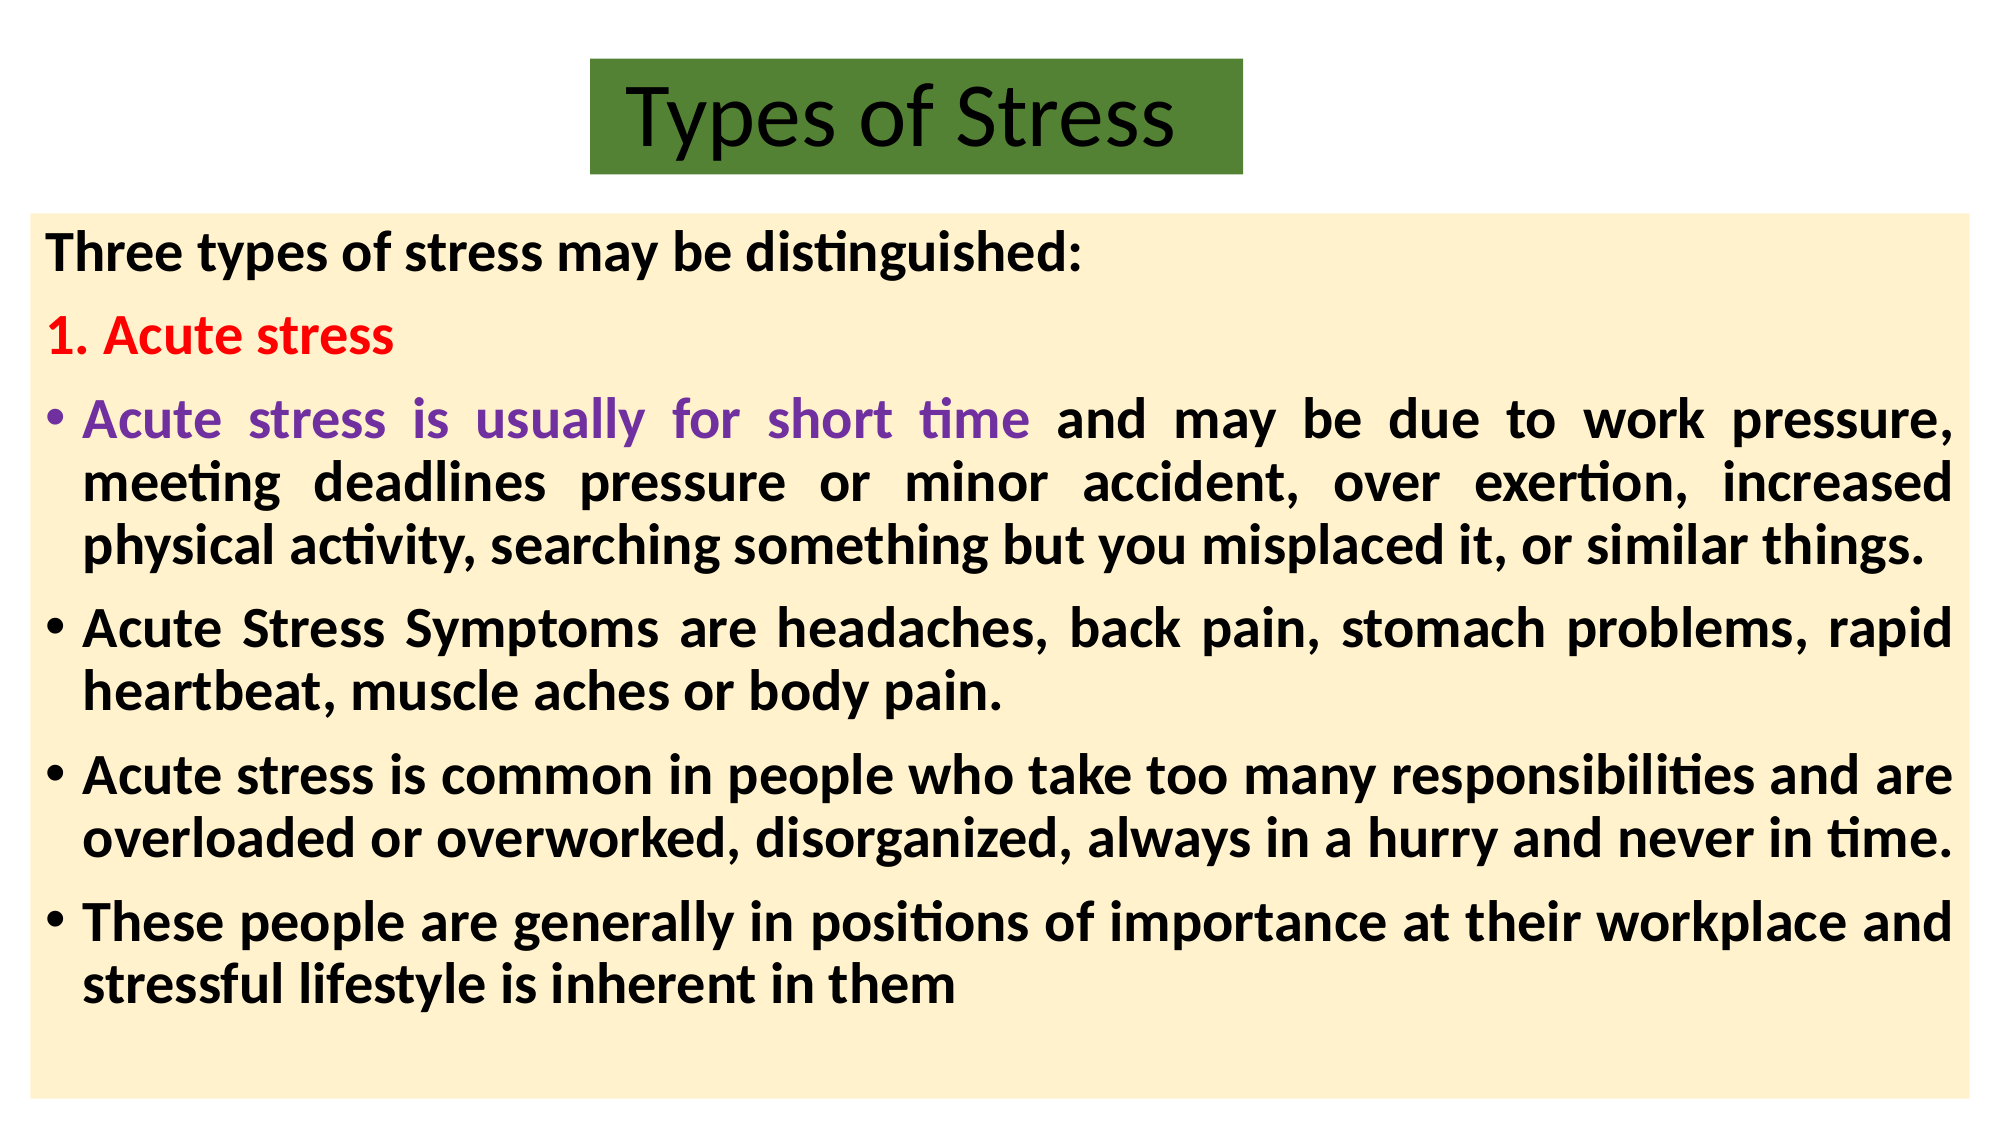

# Types of Stress
Three types of stress may be distinguished:
1. Acute stress
Acute stress is usually for short time and may be due to work pressure, meeting deadlines pressure or minor accident, over exertion, increased physical activity, searching something but you misplaced it, or similar things.
Acute Stress Symptoms are headaches, back pain, stomach problems, rapid heartbeat, muscle aches or body pain.
Acute stress is common in people who take too many responsibilities and are overloaded or overworked, disorganized, always in a hurry and never in time.
These people are generally in positions of importance at their workplace and stressful lifestyle is inherent in them